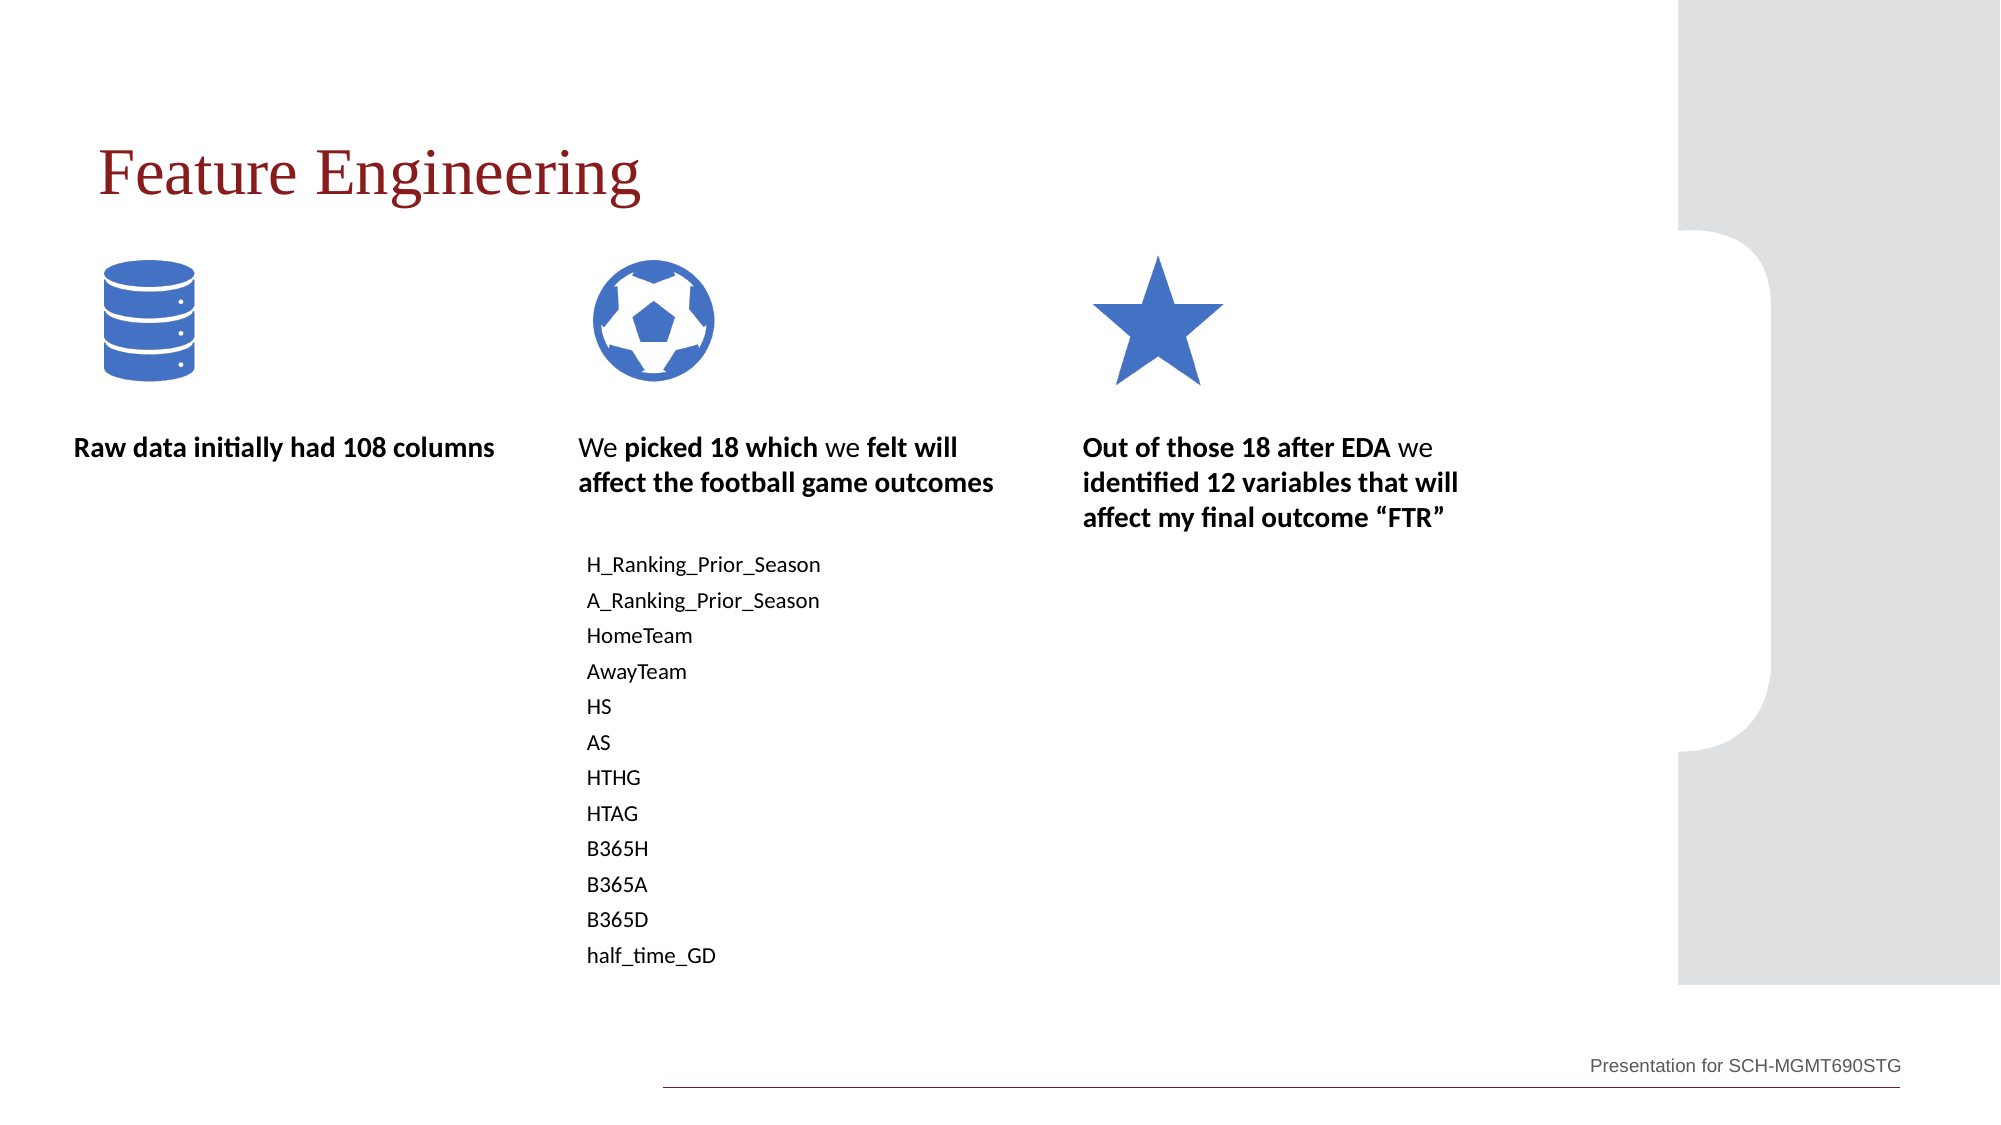

Feature Engineering
Raw data initially had 108 columns
We picked 18 which we felt will affect the football game outcomes
Out of those 18 after EDA we identified 12 variables that will affect my final outcome “FTR”
H_Ranking_Prior_Season
A_Ranking_Prior_Season
HomeTeam
AwayTeam
HS
AS
HTHG
HTAG
B365H
B365A
B365D
half_time_GD
Presentation for SCH-MGMT690STG